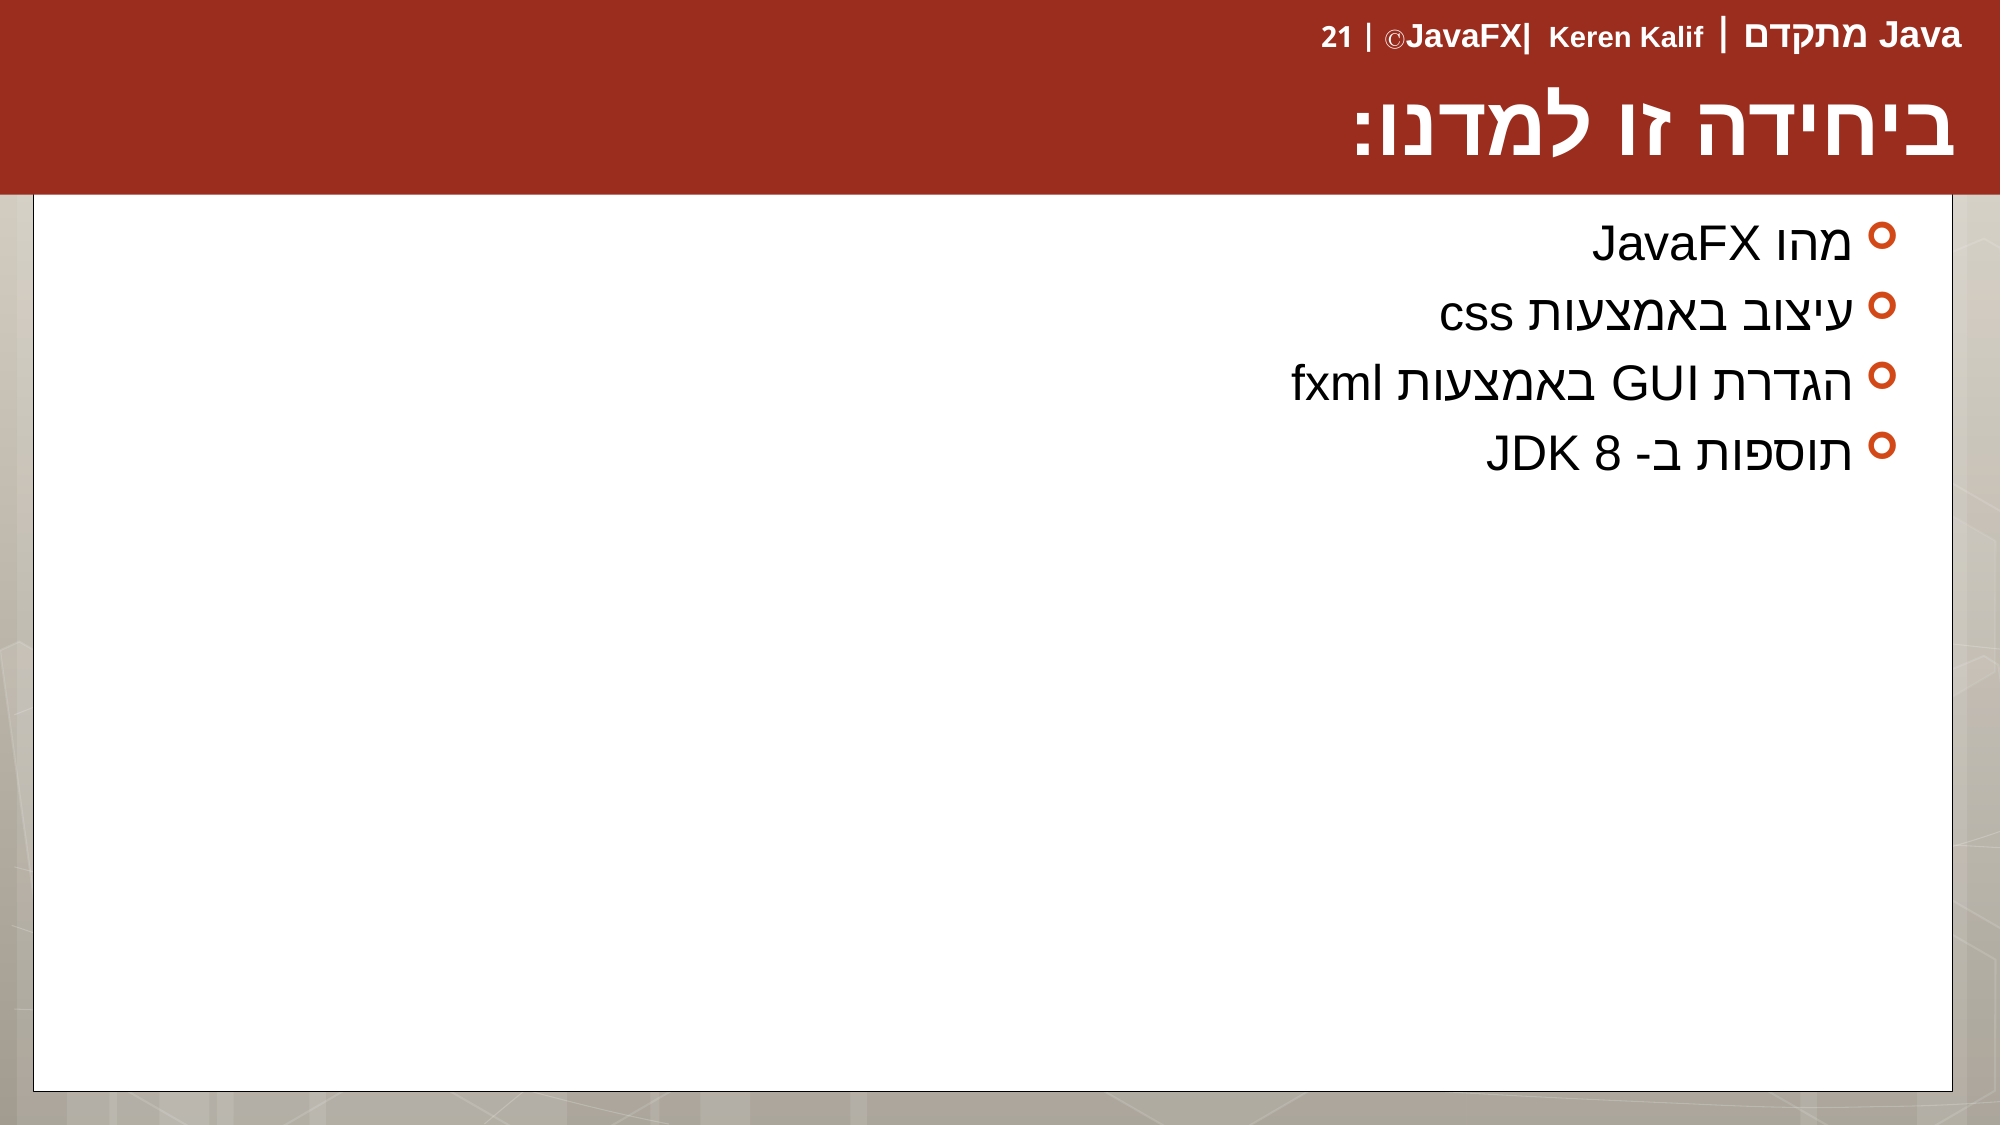

# ביחידה זו למדנו:
מהו JavaFX
עיצוב באמצעות css
הגדרת GUI באמצעות fxml
תוספות ב- JDK 8